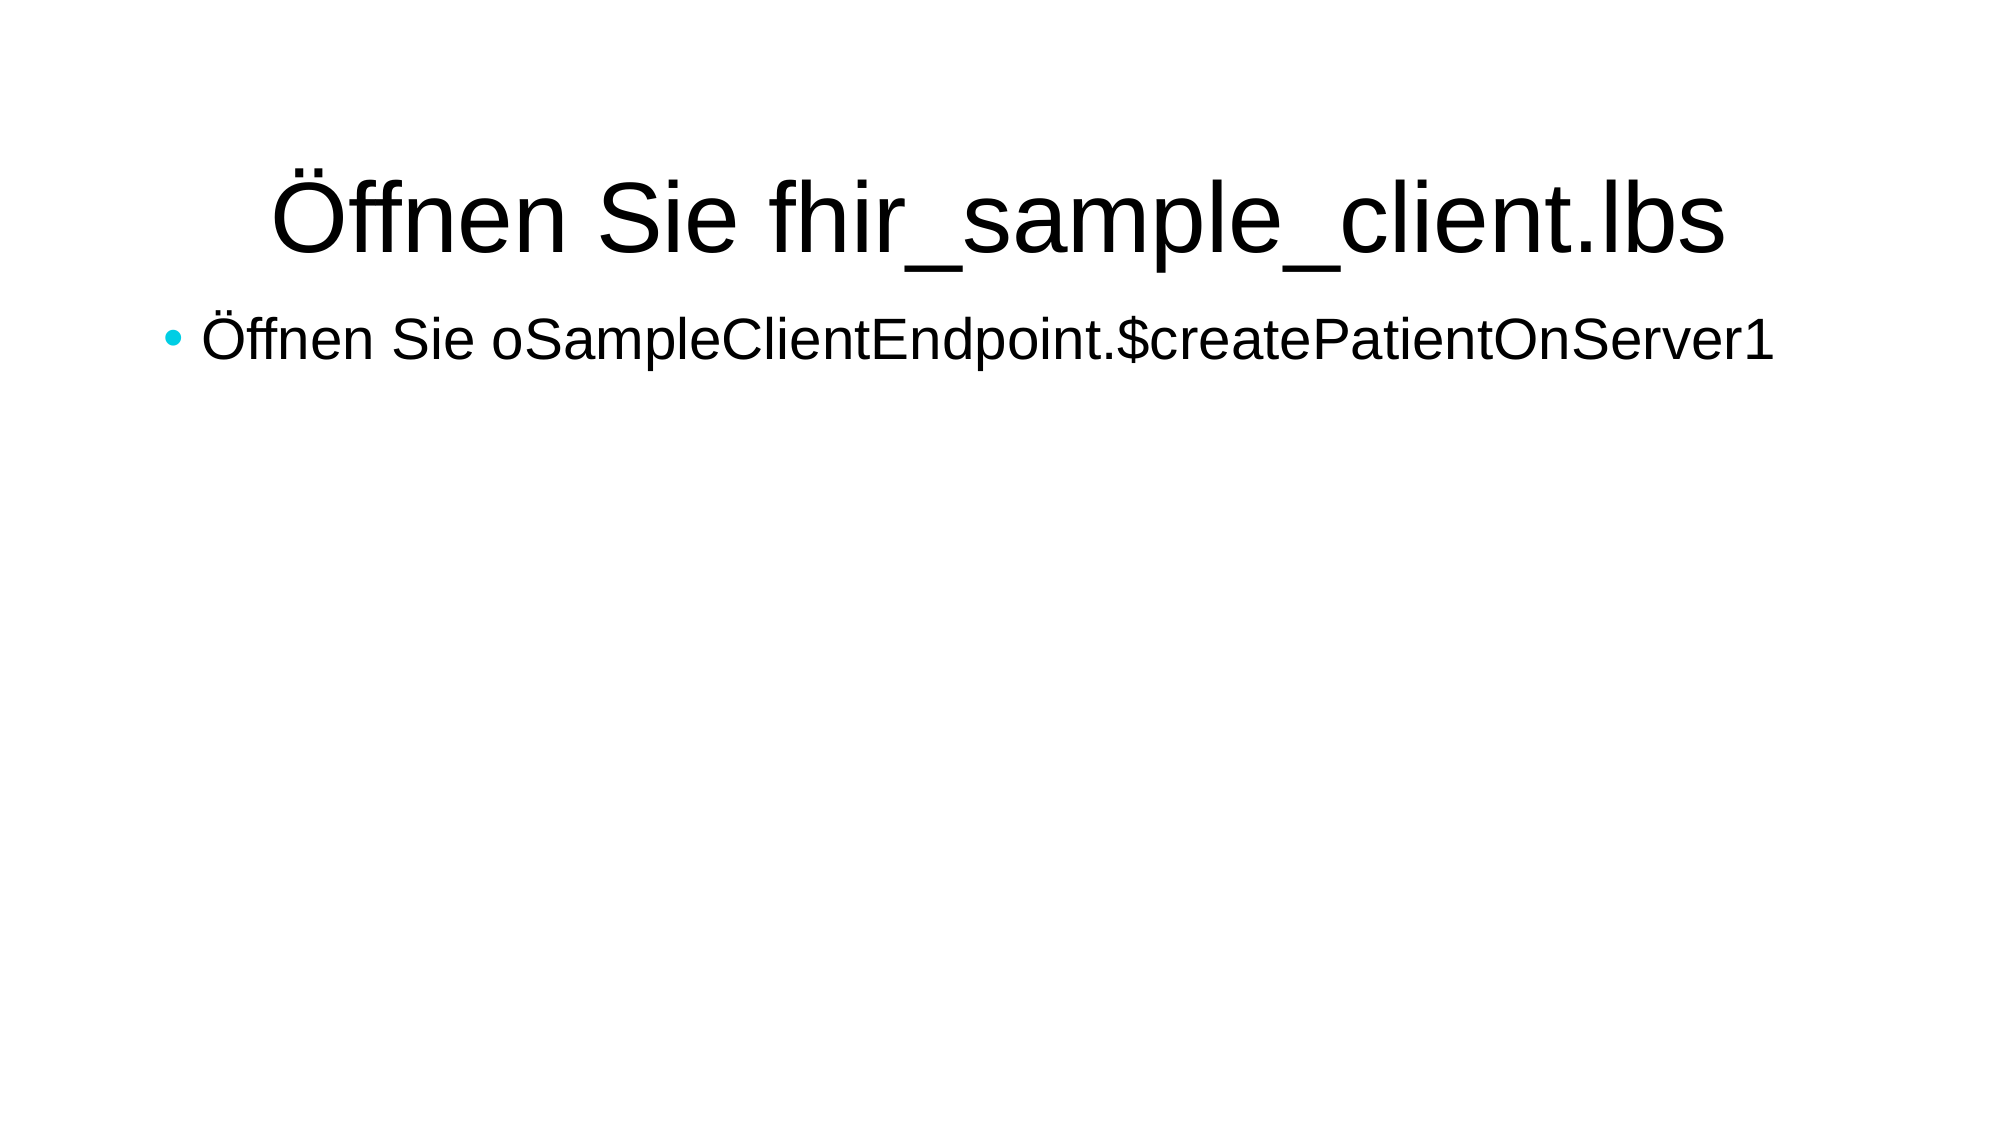

# Öffnen Sie fhir_sample_client.lbs
Öffnen Sie oSampleClientEndpoint.$createPatientOnServer1